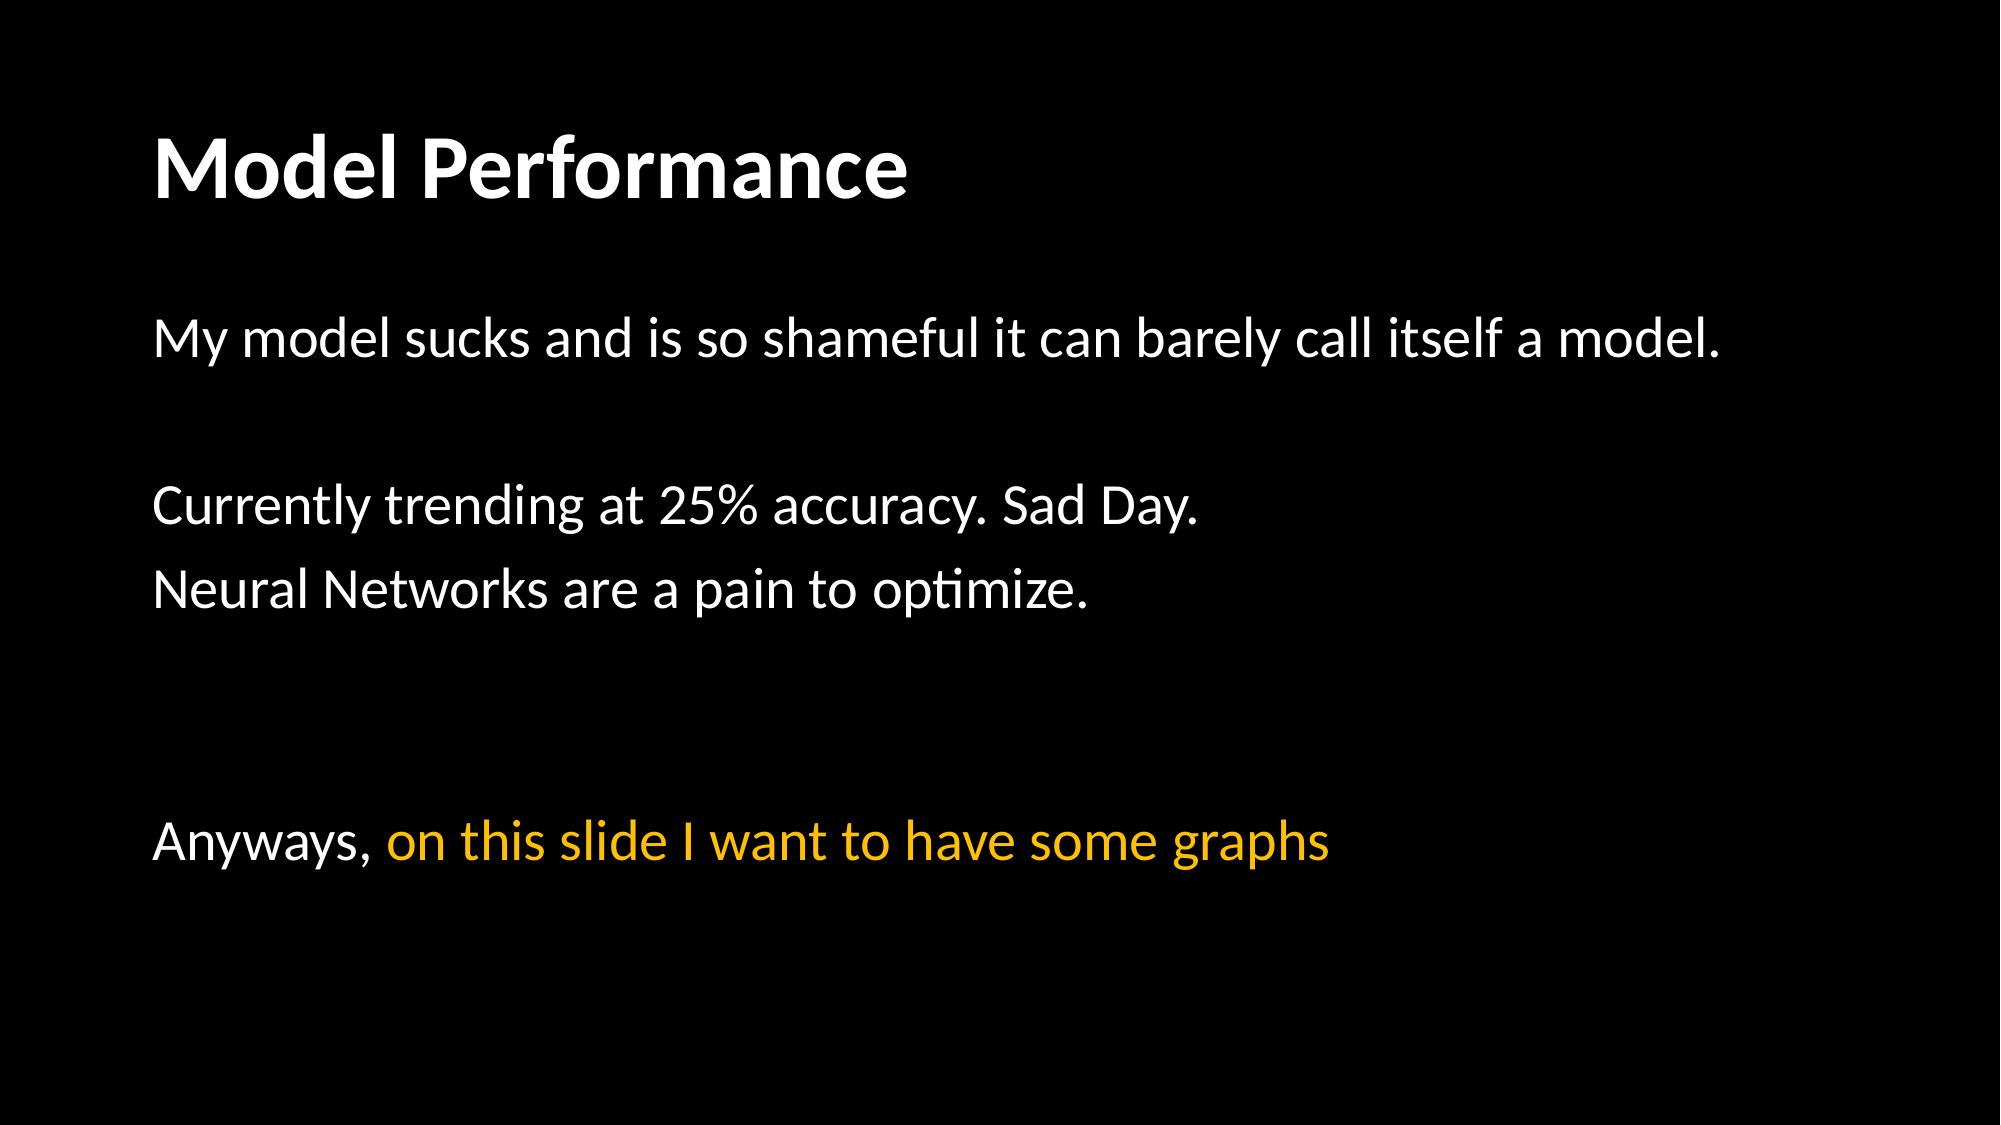

# Model Performance
My model sucks and is so shameful it can barely call itself a model.

Currently trending at 25% accuracy. Sad Day.
Neural Networks are a pain to optimize.

Anyways, on this slide I want to have some graphs